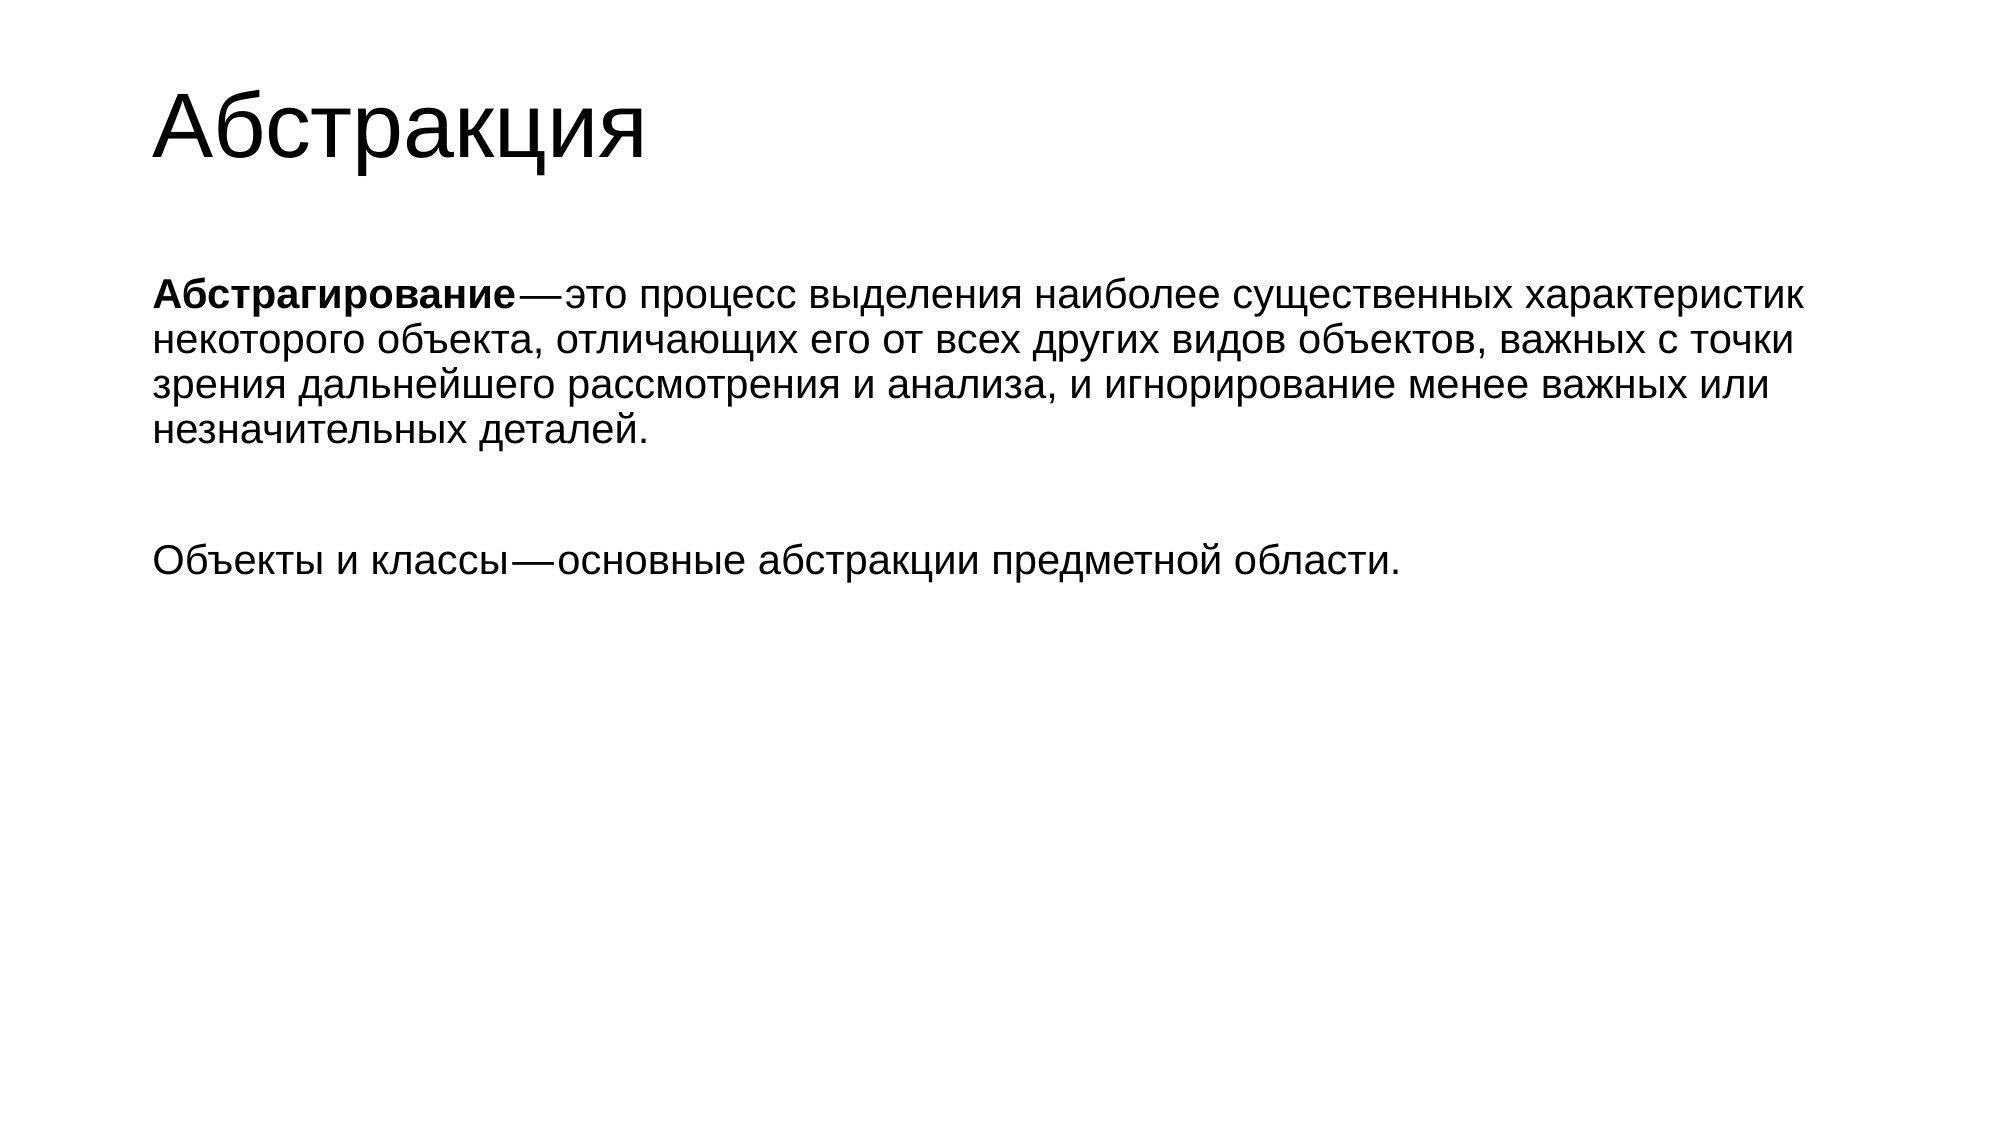

# Абстракция
Абстрагирование — это процесс выделения наиболее существенных характеристик некоторого объекта, отличающих его от всех других видов объектов, важных с точки зрения дальнейшего рассмотрения и анализа, и игнорирование менее важных или незначительных деталей.

Объекты и классы — основные абстракции предметной области.